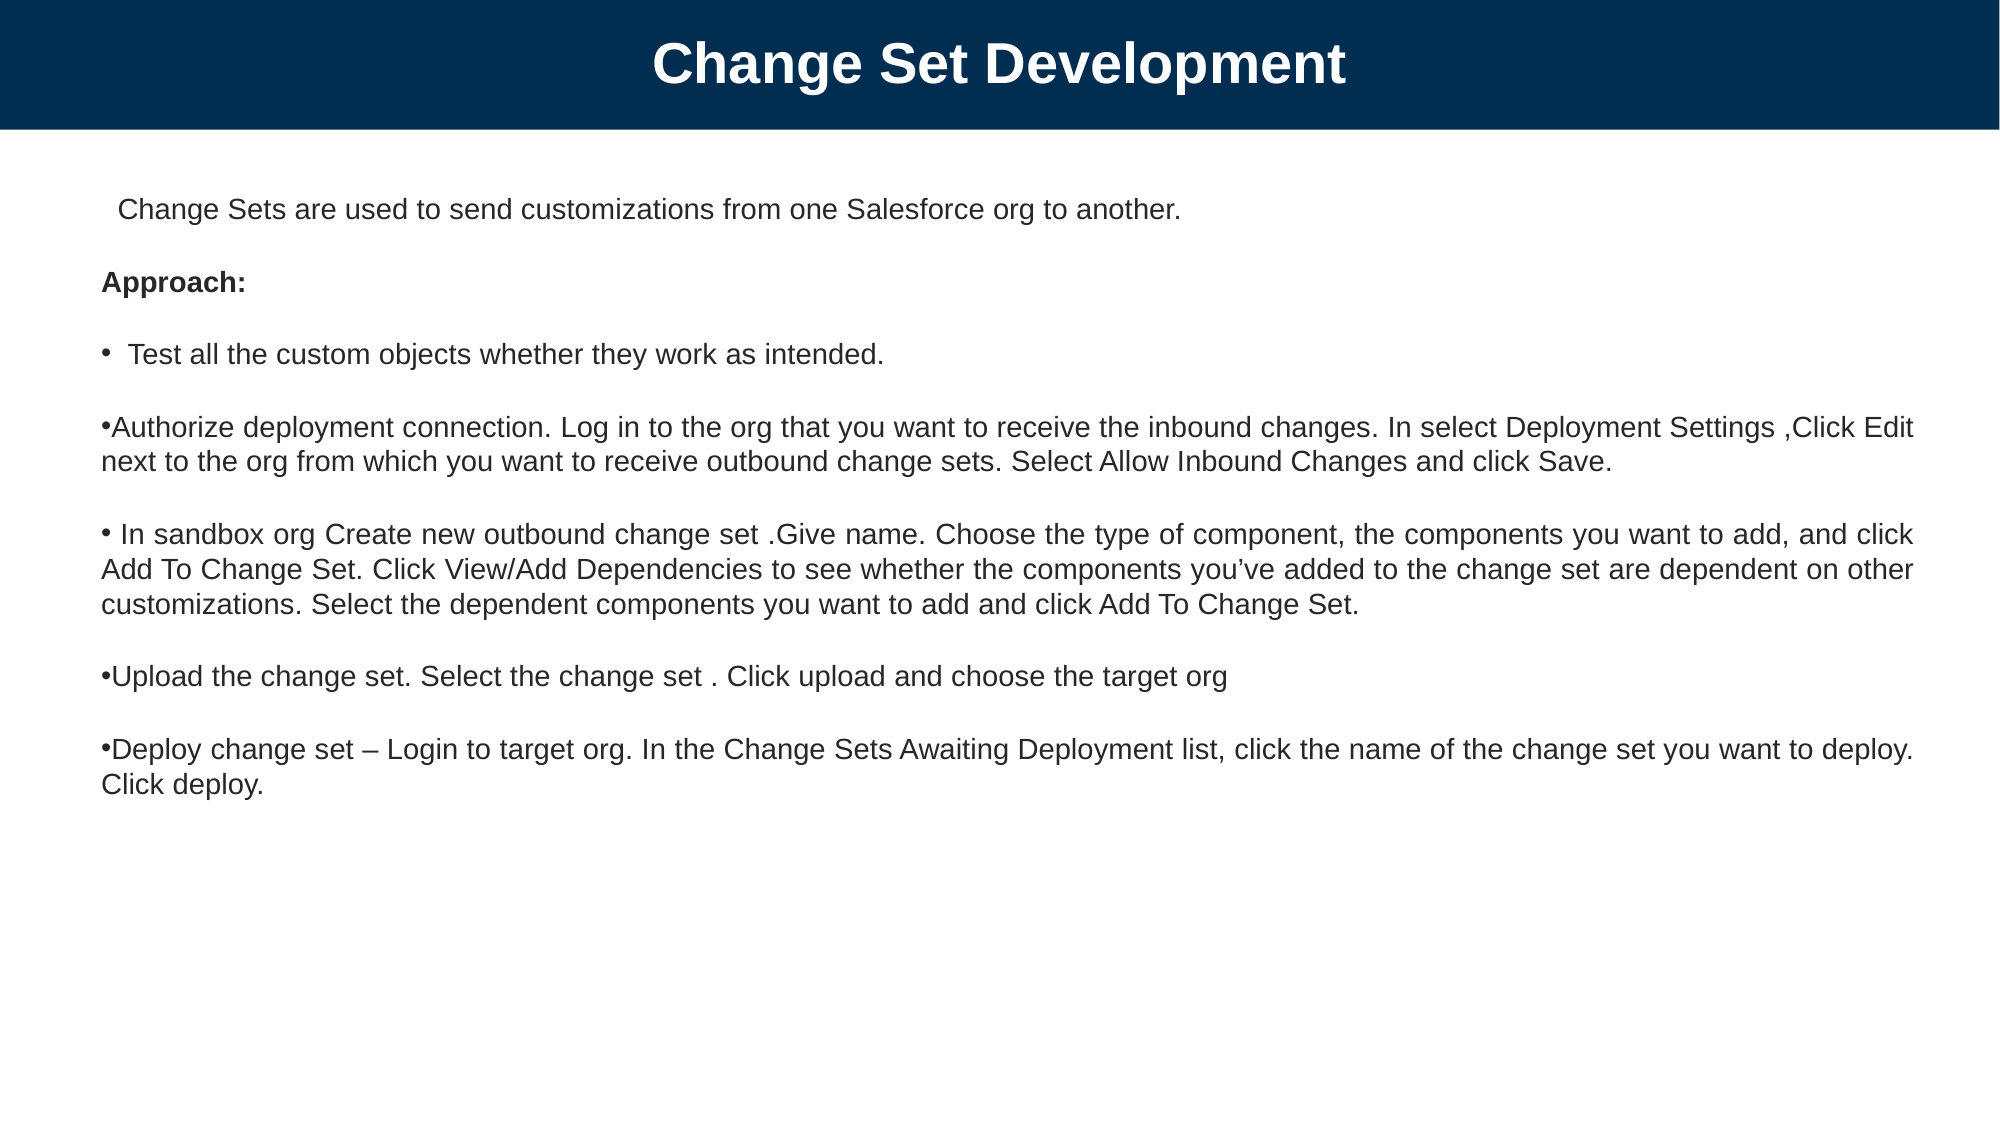

# Change Set Development
  Change Sets are used to send customizations from one Salesforce org to another.
Approach:
  Test all the custom objects whether they work as intended.
Authorize deployment connection. Log in to the org that you want to receive the inbound changes. In select Deployment Settings ,Click Edit next to the org from which you want to receive outbound change sets. Select Allow Inbound Changes and click Save.
 In sandbox org Create new outbound change set .Give name. Choose the type of component, the components you want to add, and click Add To Change Set. Click View/Add Dependencies to see whether the components you’ve added to the change set are dependent on other customizations. Select the dependent components you want to add and click Add To Change Set.
Upload the change set. Select the change set . Click upload and choose the target org
Deploy change set – Login to target org. In the Change Sets Awaiting Deployment list, click the name of the change set you want to deploy. Click deploy.